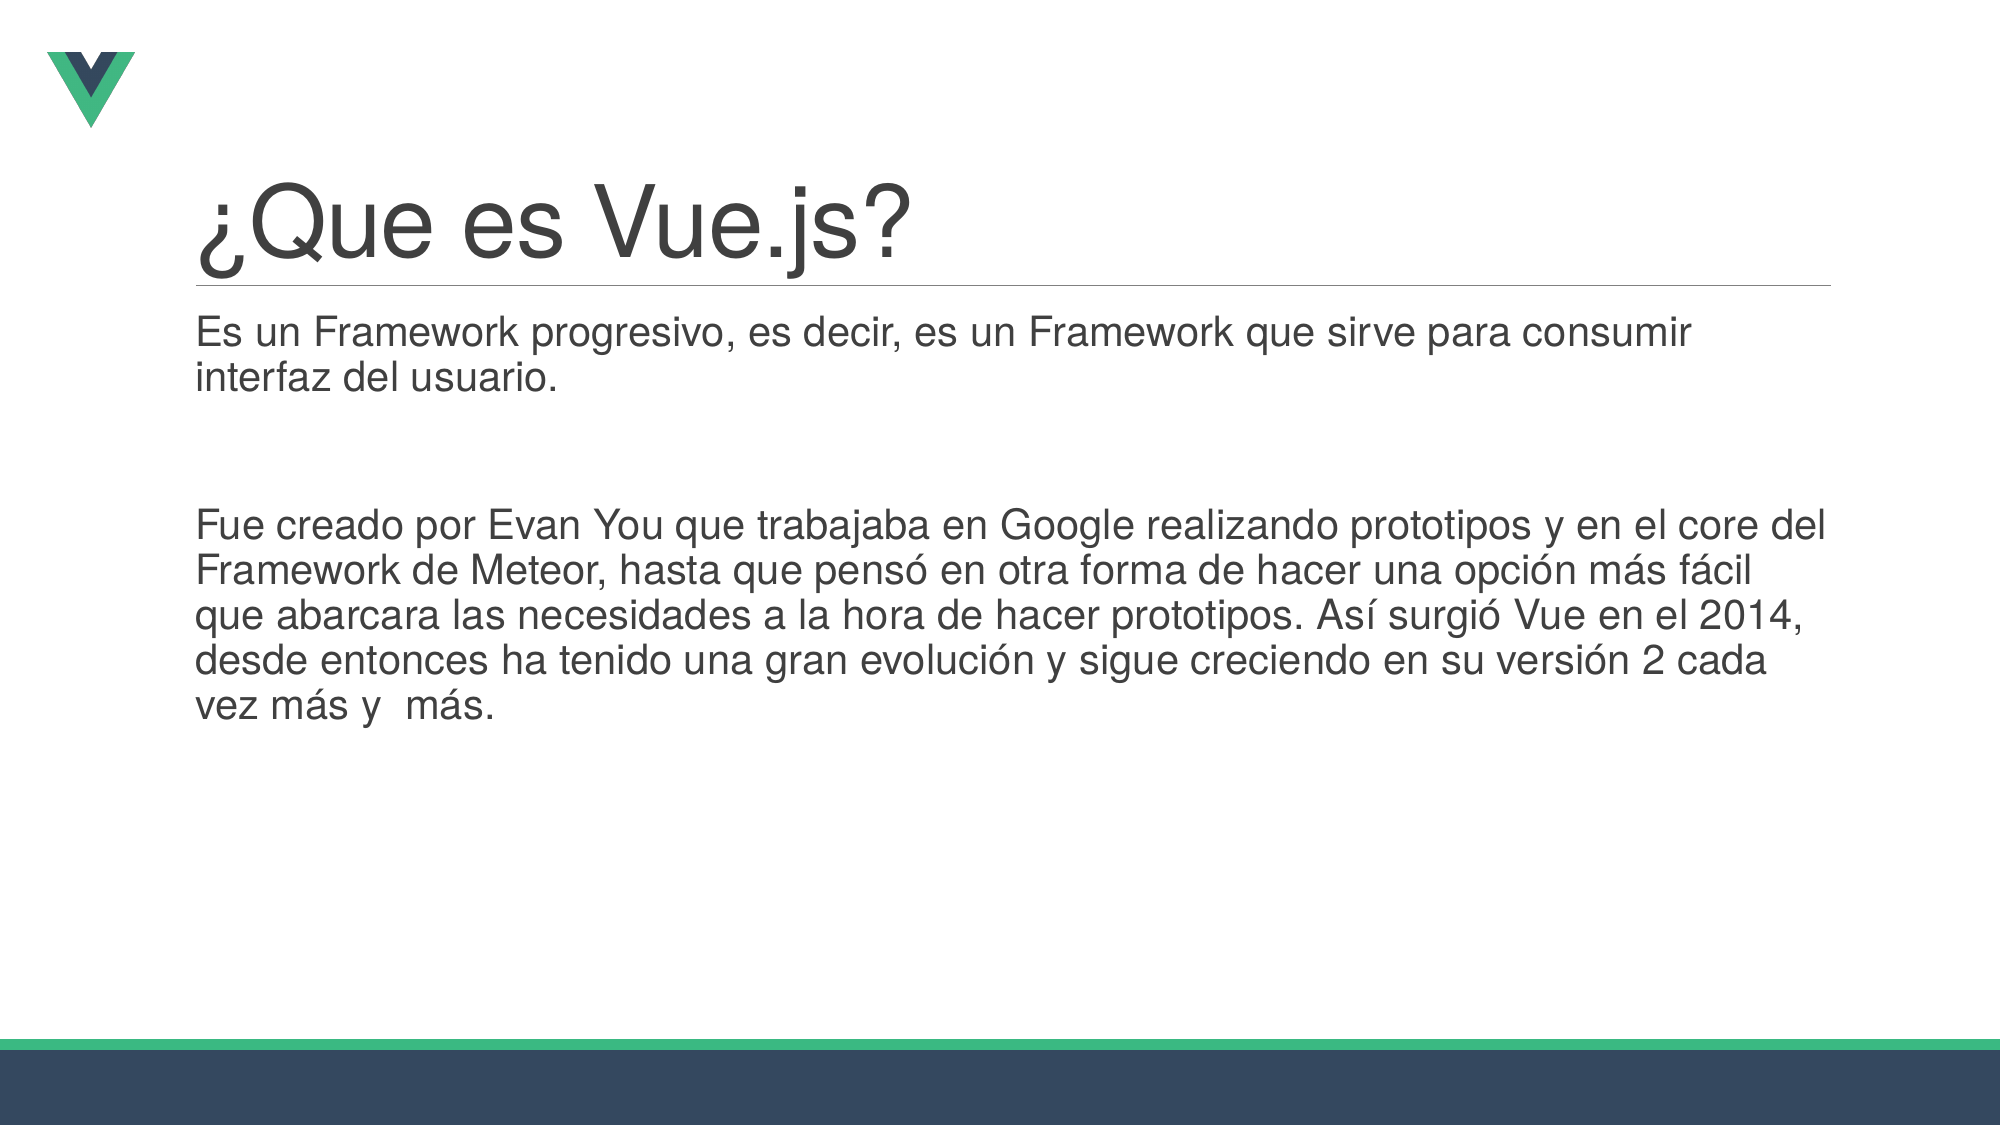

# ¿Que es Vue.js?
Es un Framework progresivo, es decir, es un Framework que sirve para consumir interfaz del usuario.

Fue creado por Evan You que trabajaba en Google realizando prototipos y en el core del Framework de Meteor, hasta que pensó en otra forma de hacer una opción más fácil que abarcara las necesidades a la hora de hacer prototipos. Así surgió Vue en el 2014, desde entonces ha tenido una gran evolución y sigue creciendo en su versión 2 cada vez más y  más.